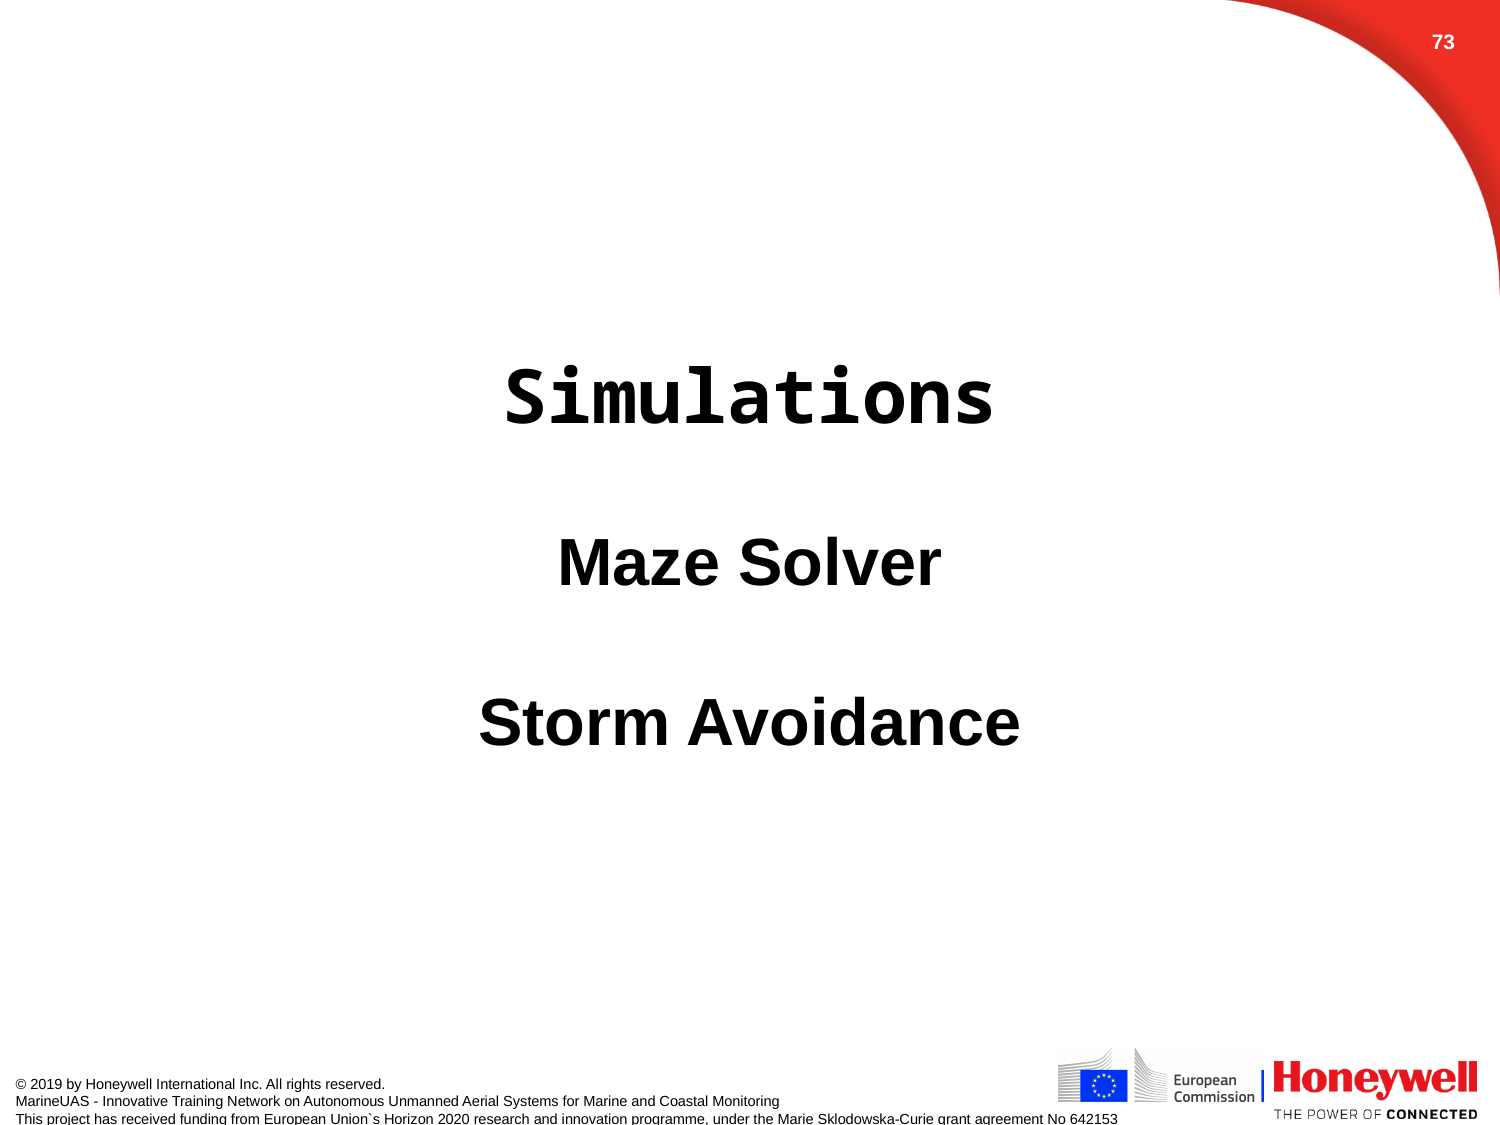

73
# Simulations Maze Solver Storm Avoidance